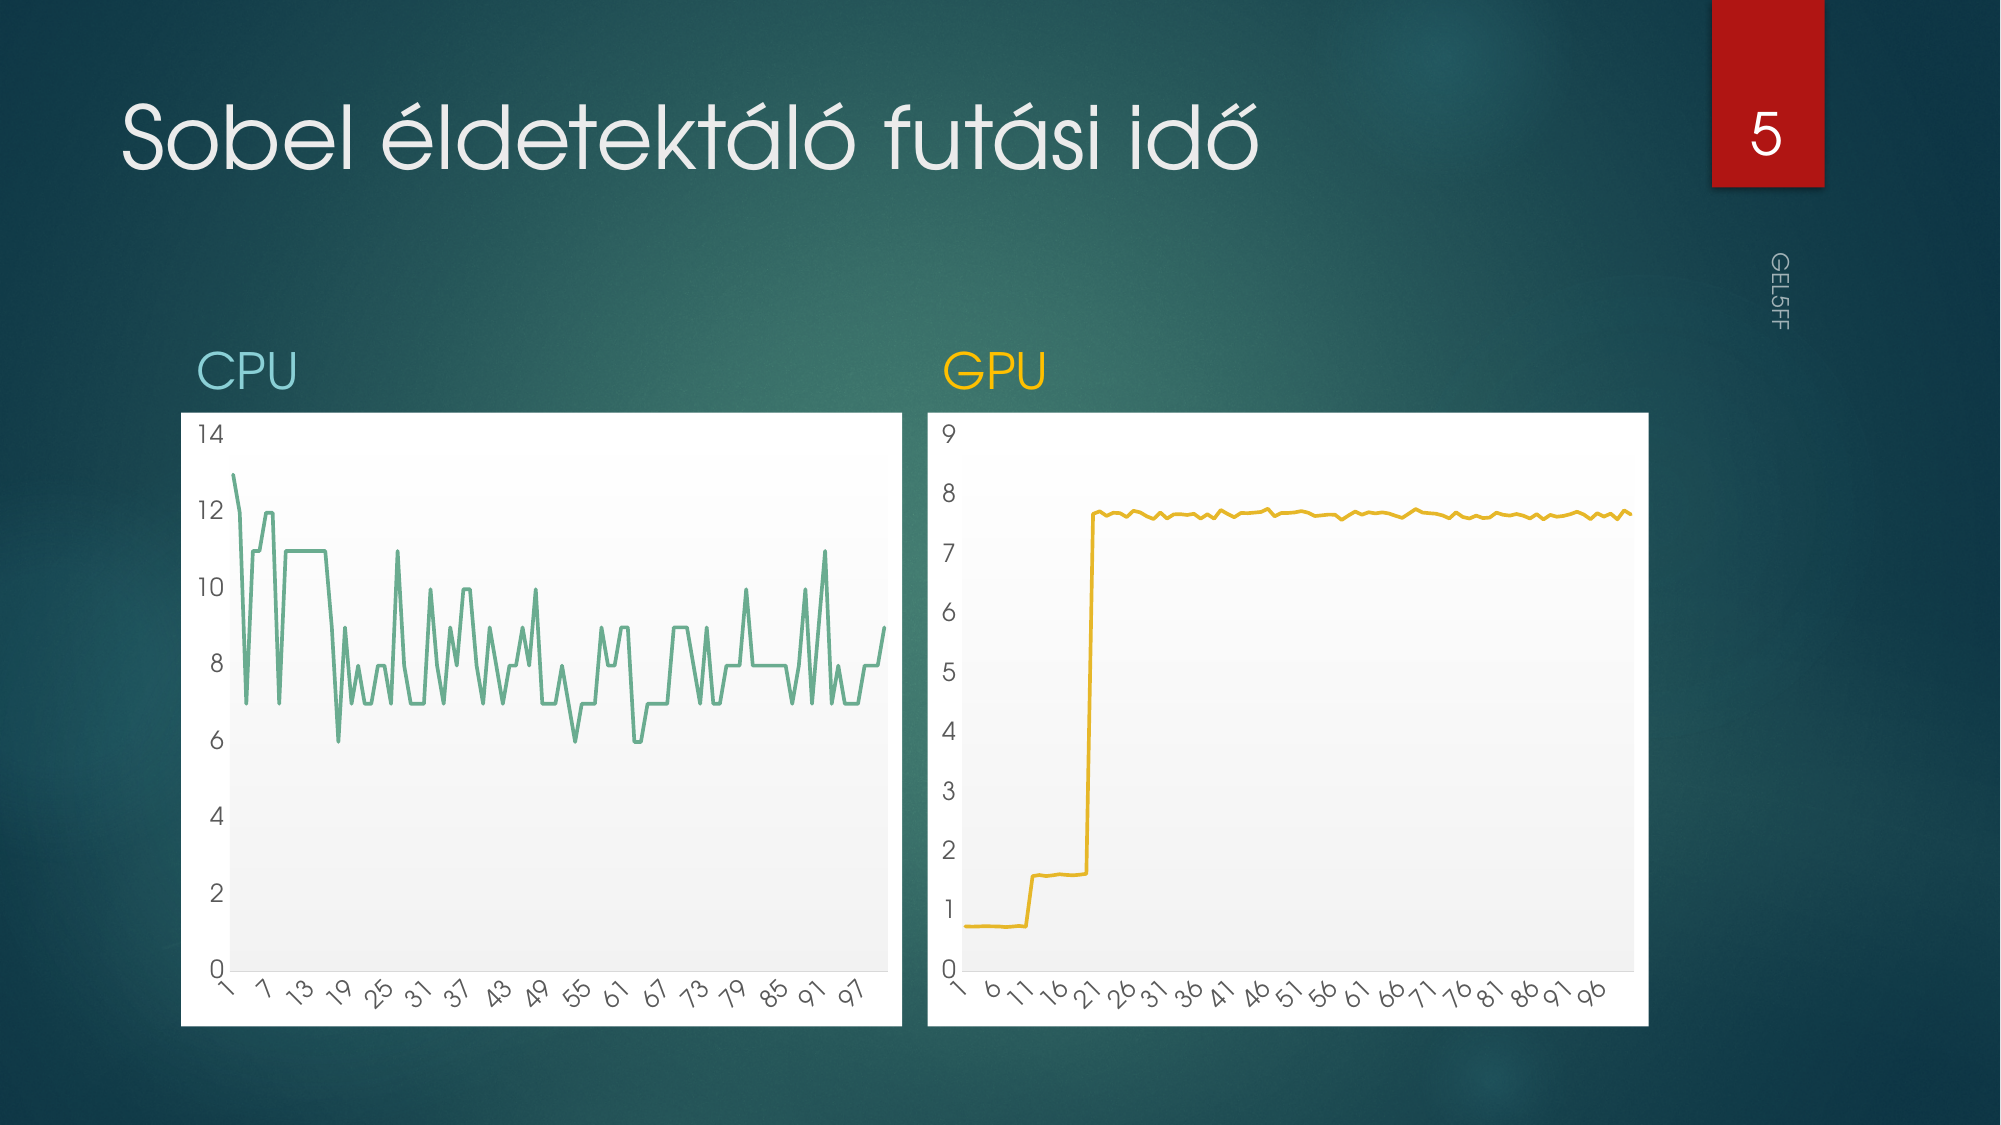

5
# Sobel éldetektáló futási idő
CPU
GPU

### Chart

| Category | sobel-cpu |
|---|---|

### Chart

| Category | sobel-gpu |
|---|---|
GEL5FF